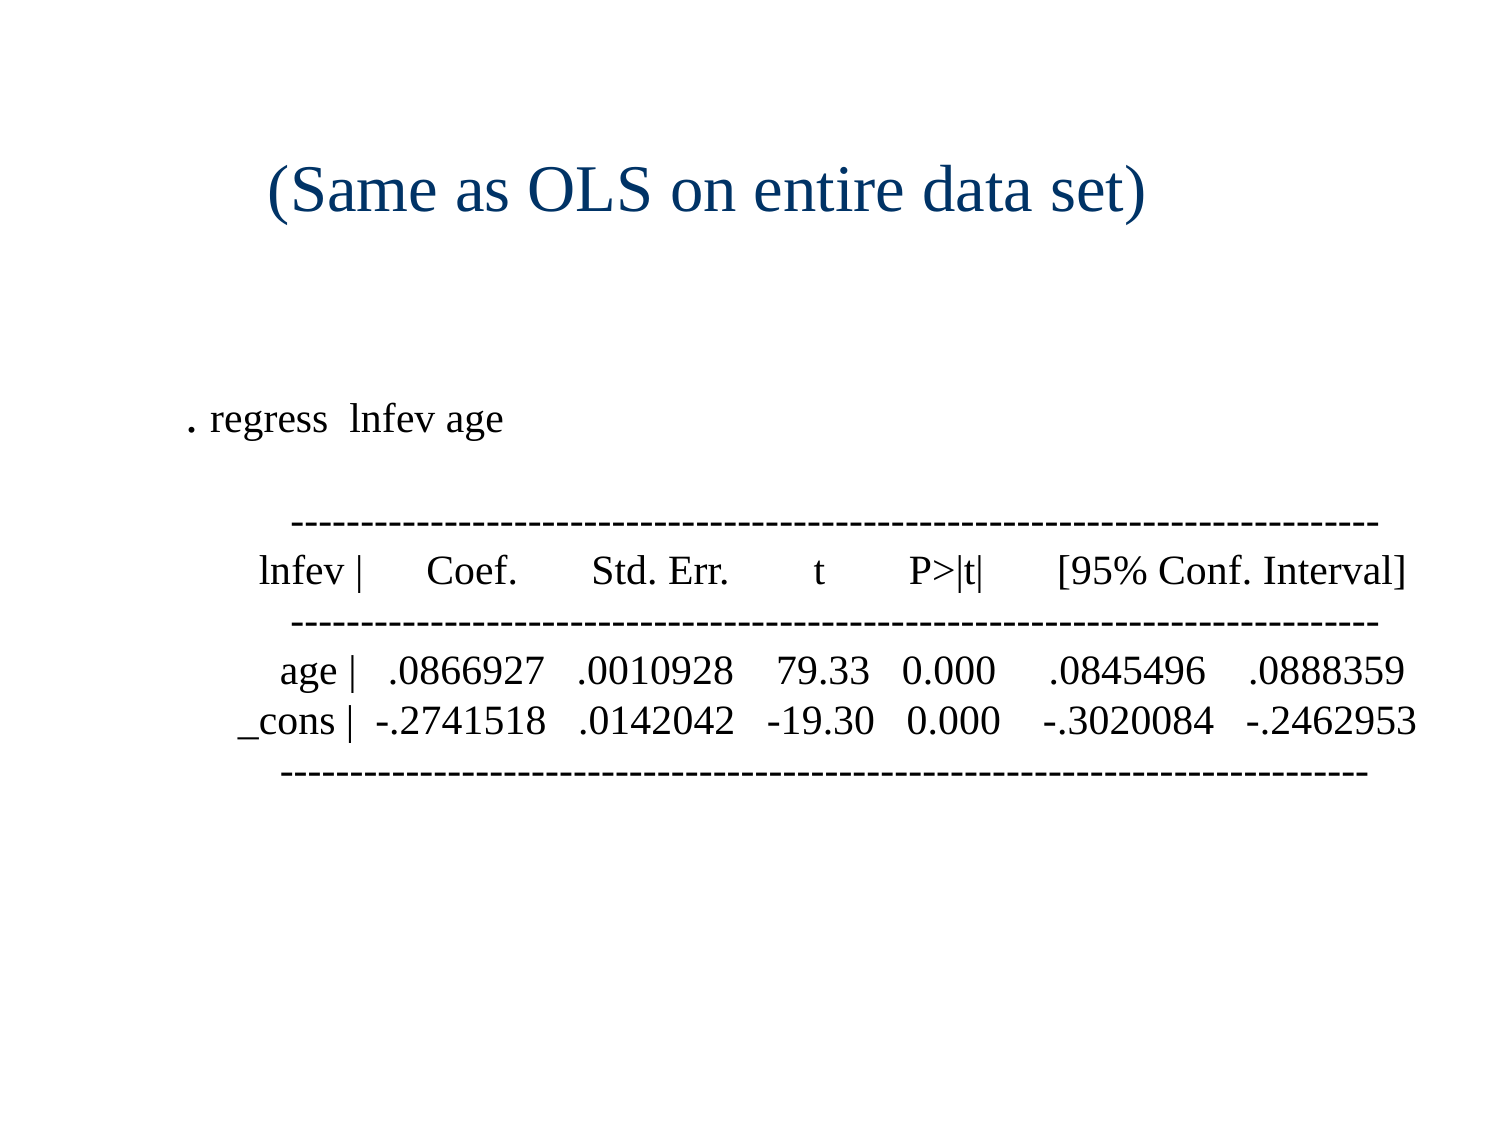

(Same as OLS on entire data set)
. regress  lnfev age

          ------------------------------------------------------------------------------
       lnfev |      Coef.       Std. Err.        t        P>|t|       [95% Conf. Interval]
          ------------------------------------------------------------------------------
         age |   .0866927   .0010928    79.33   0.000     .0845496    .0888359
     _cons |  -.2741518   .0142042   -19.30   0.000    -.3020084   -.2462953
         ------------------------------------------------------------------------------